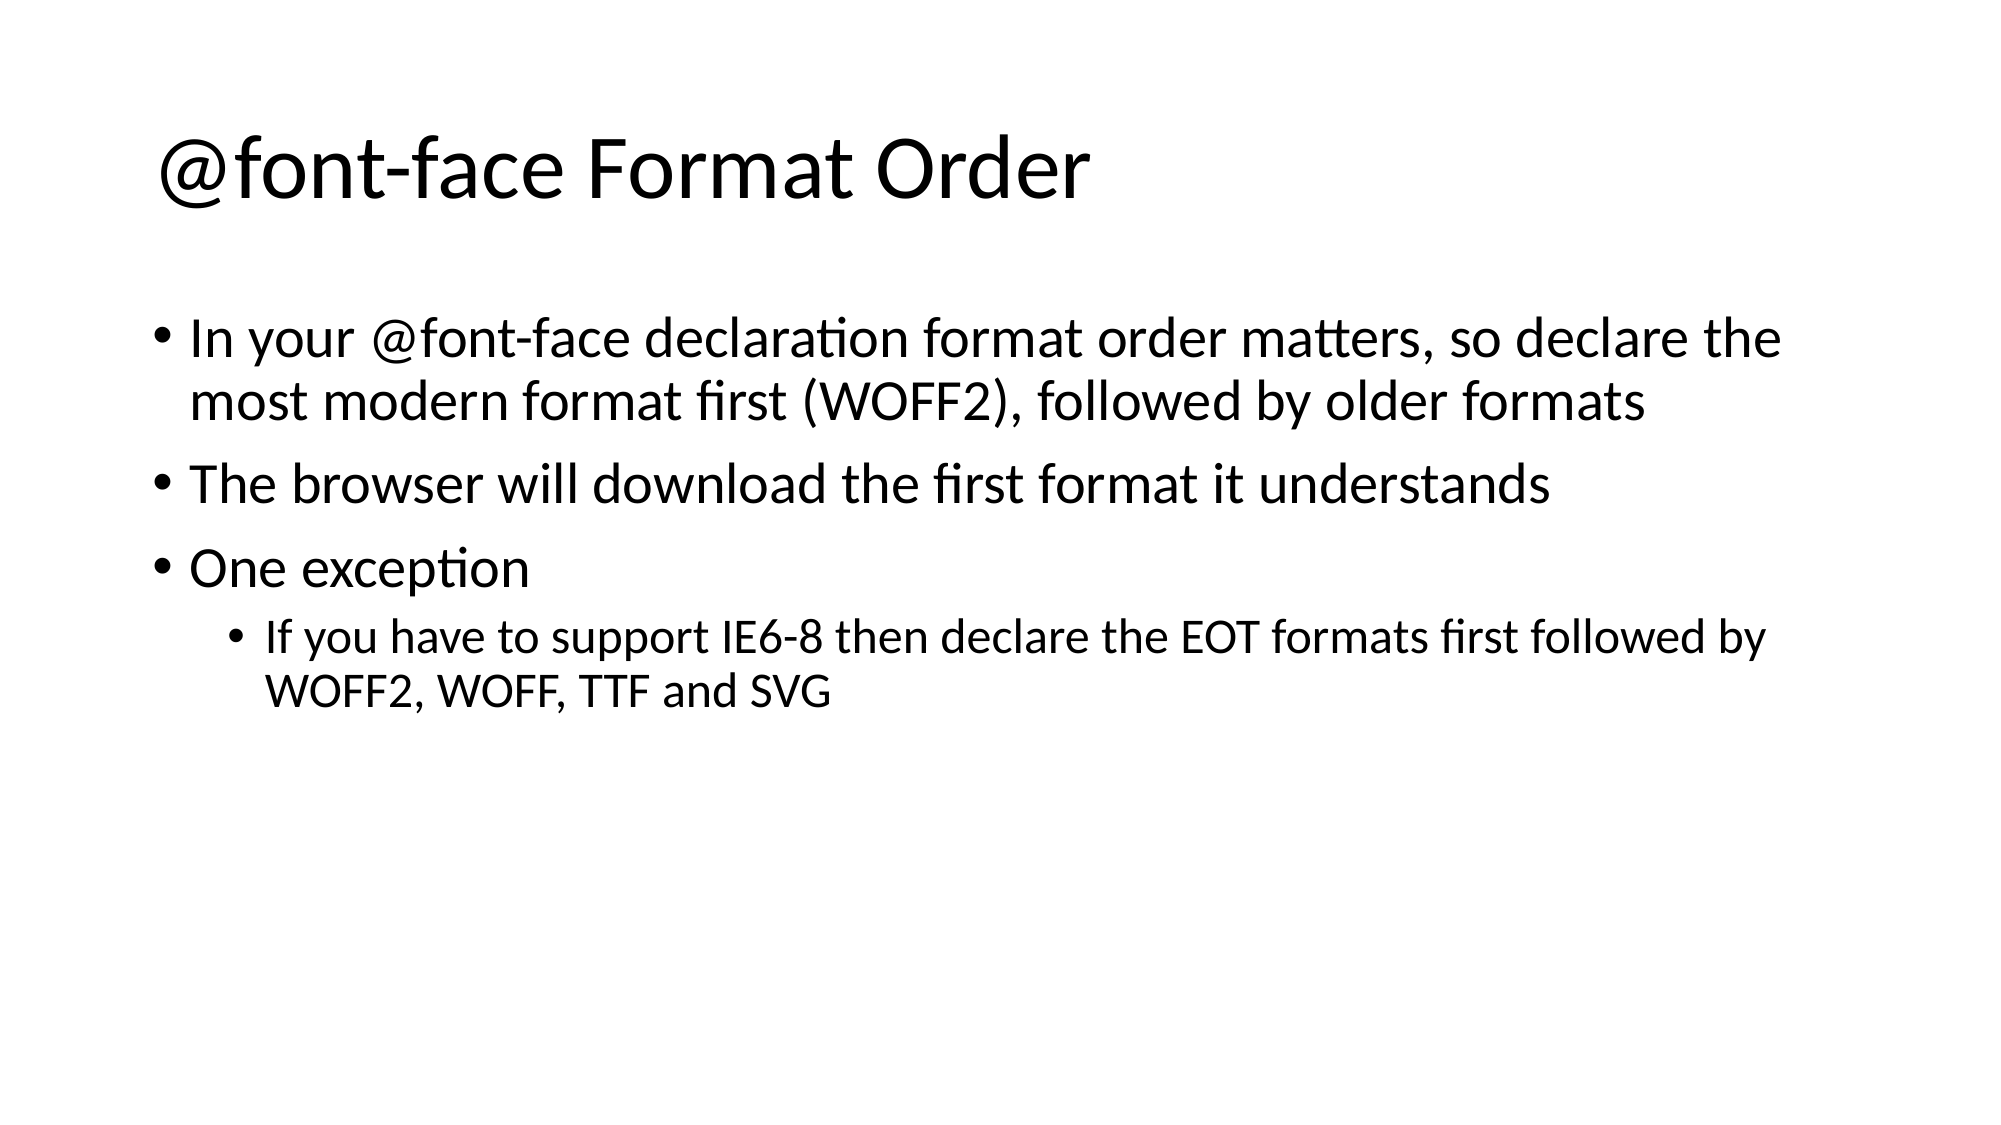

# @font-face Format Order
In your @font-face declaration format order matters, so declare the most modern format first (WOFF2), followed by older formats
The browser will download the first format it understands
One exception
If you have to support IE6-8 then declare the EOT formats first followed by WOFF2, WOFF, TTF and SVG